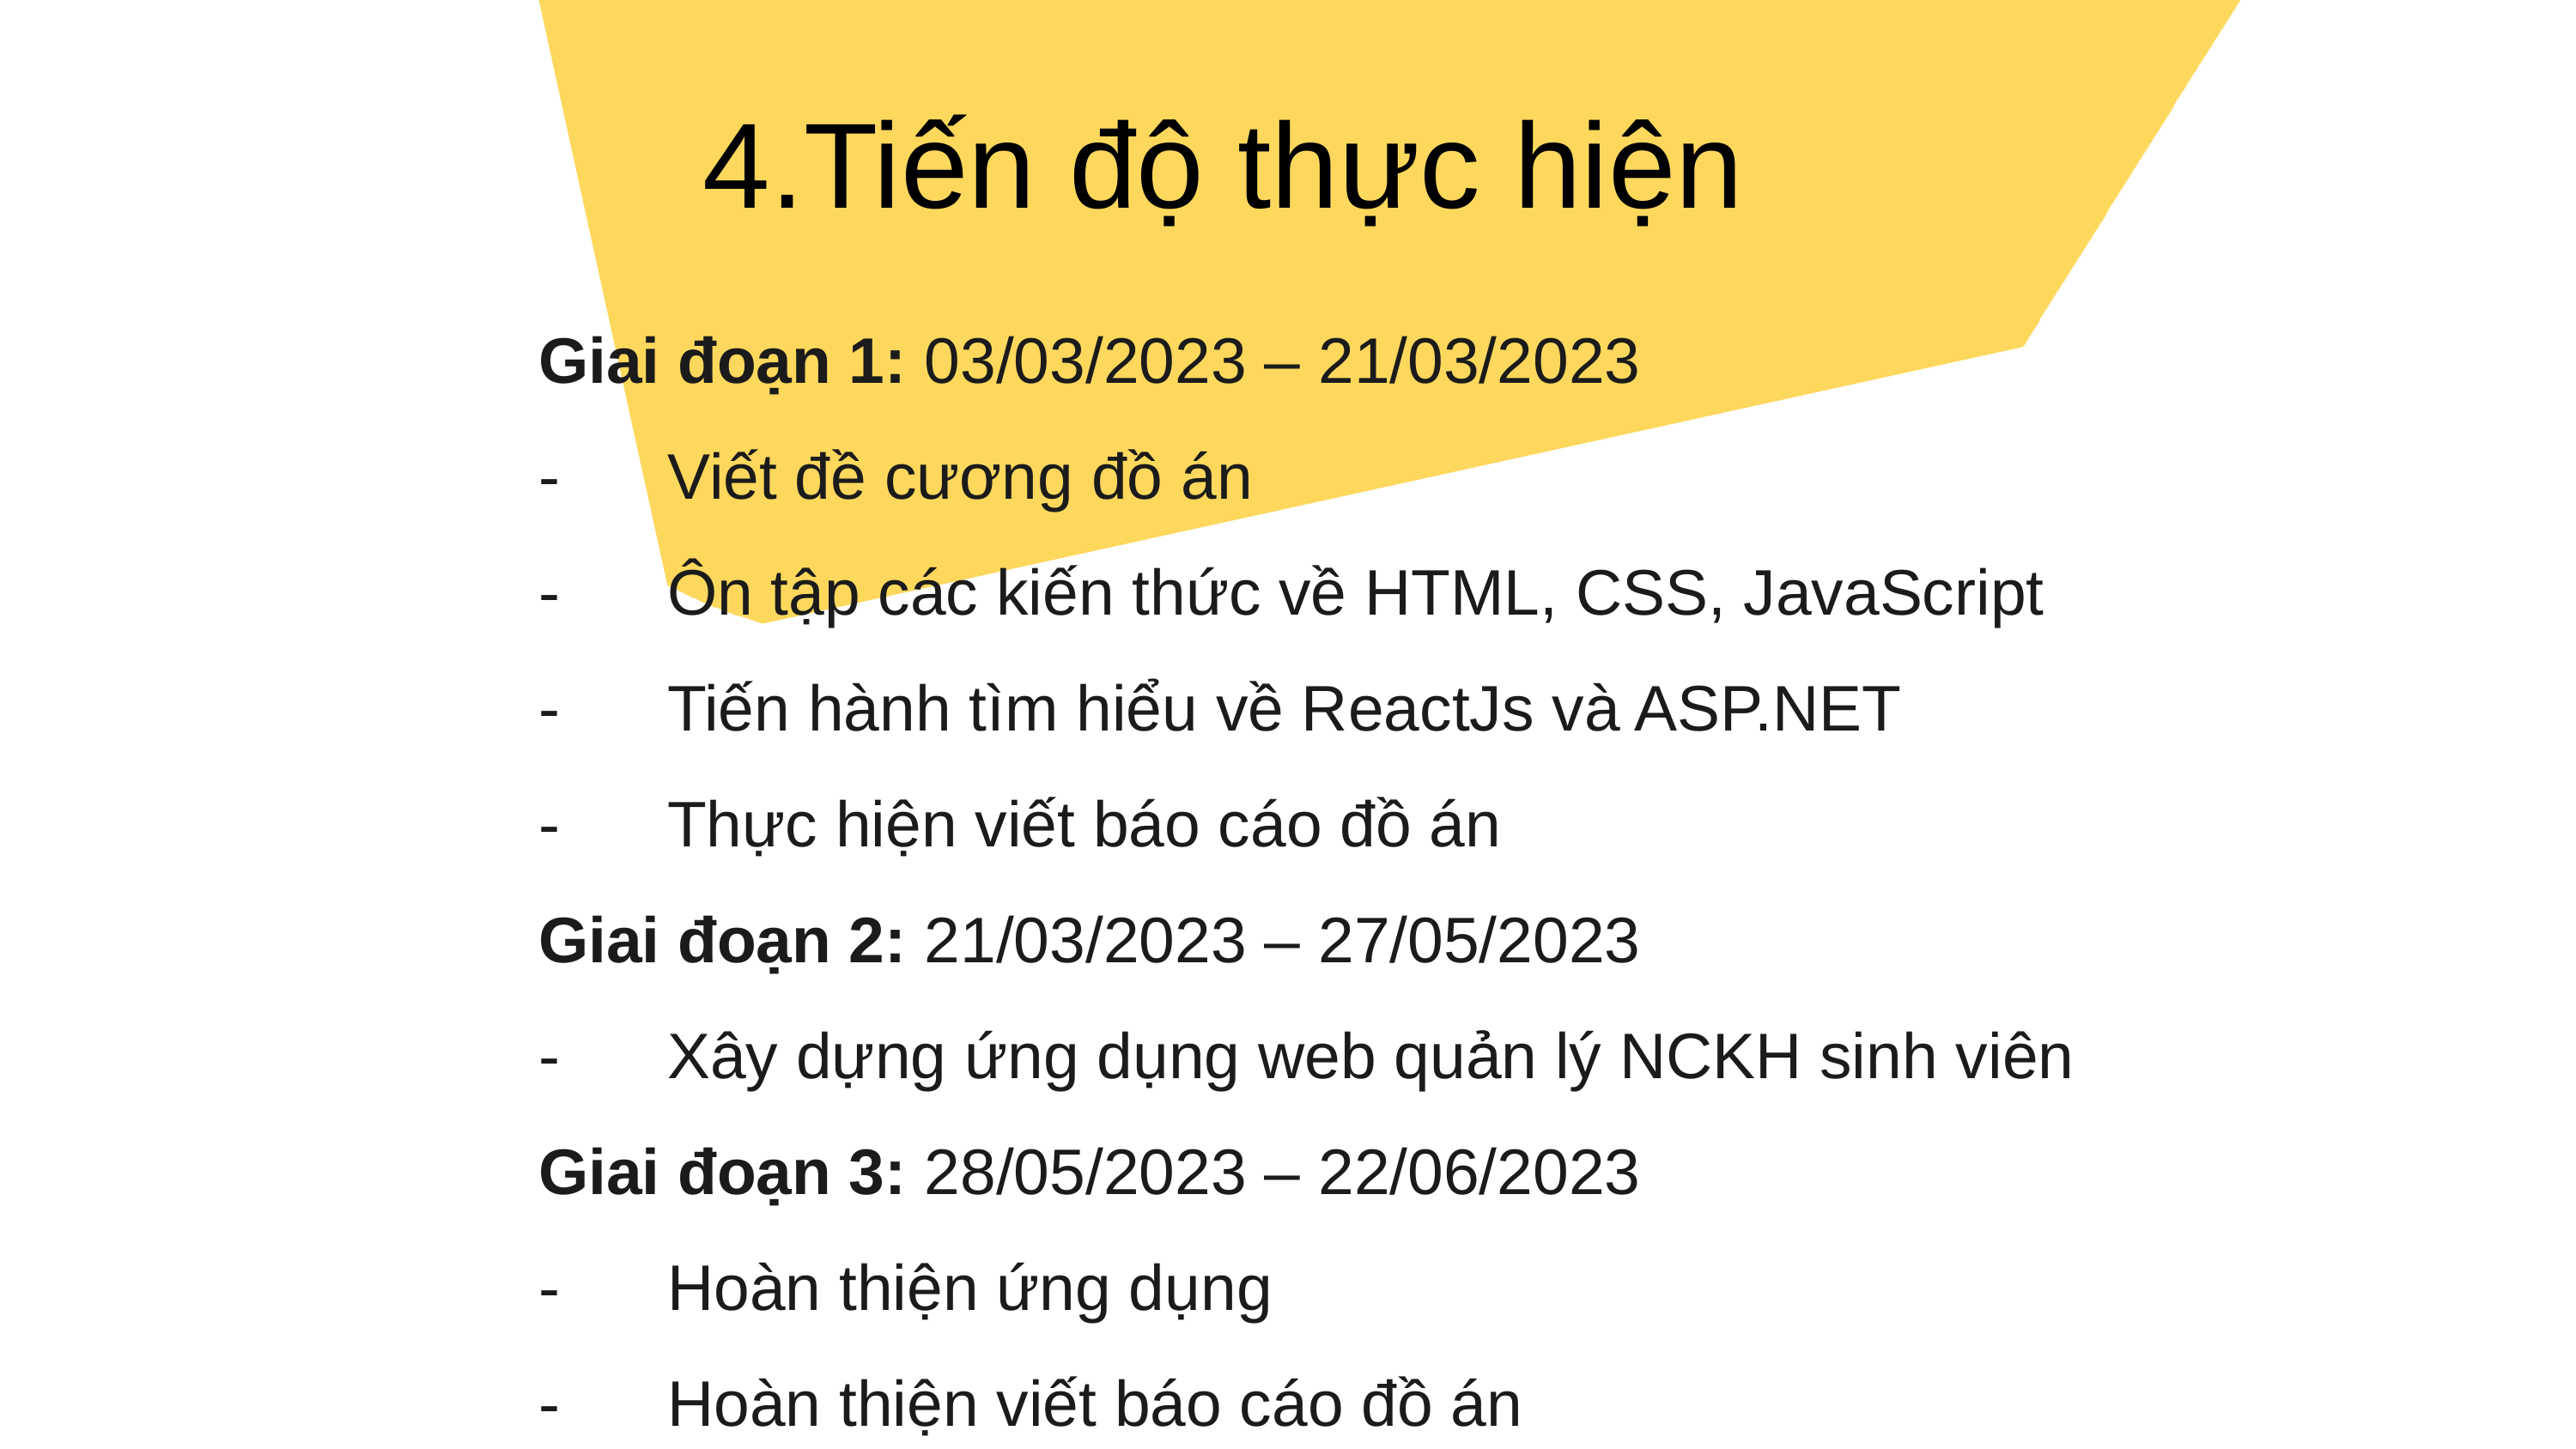

4.Tiến độ thực hiện
Giai đoạn 1: 03/03/2023 – 21/03/2023
-	Viết đề cương đồ án
-	Ôn tập các kiến thức về HTML, CSS, JavaScript
-	Tiến hành tìm hiểu về ReactJs và ASP.NET
-	Thực hiện viết báo cáo đồ án
Giai đoạn 2: 21/03/2023 – 27/05/2023
-	Xây dựng ứng dụng web quản lý NCKH sinh viên
Giai đoạn 3: 28/05/2023 – 22/06/2023
-	Hoàn thiện ứng dụng
-	Hoàn thiện viết báo cáo đồ án